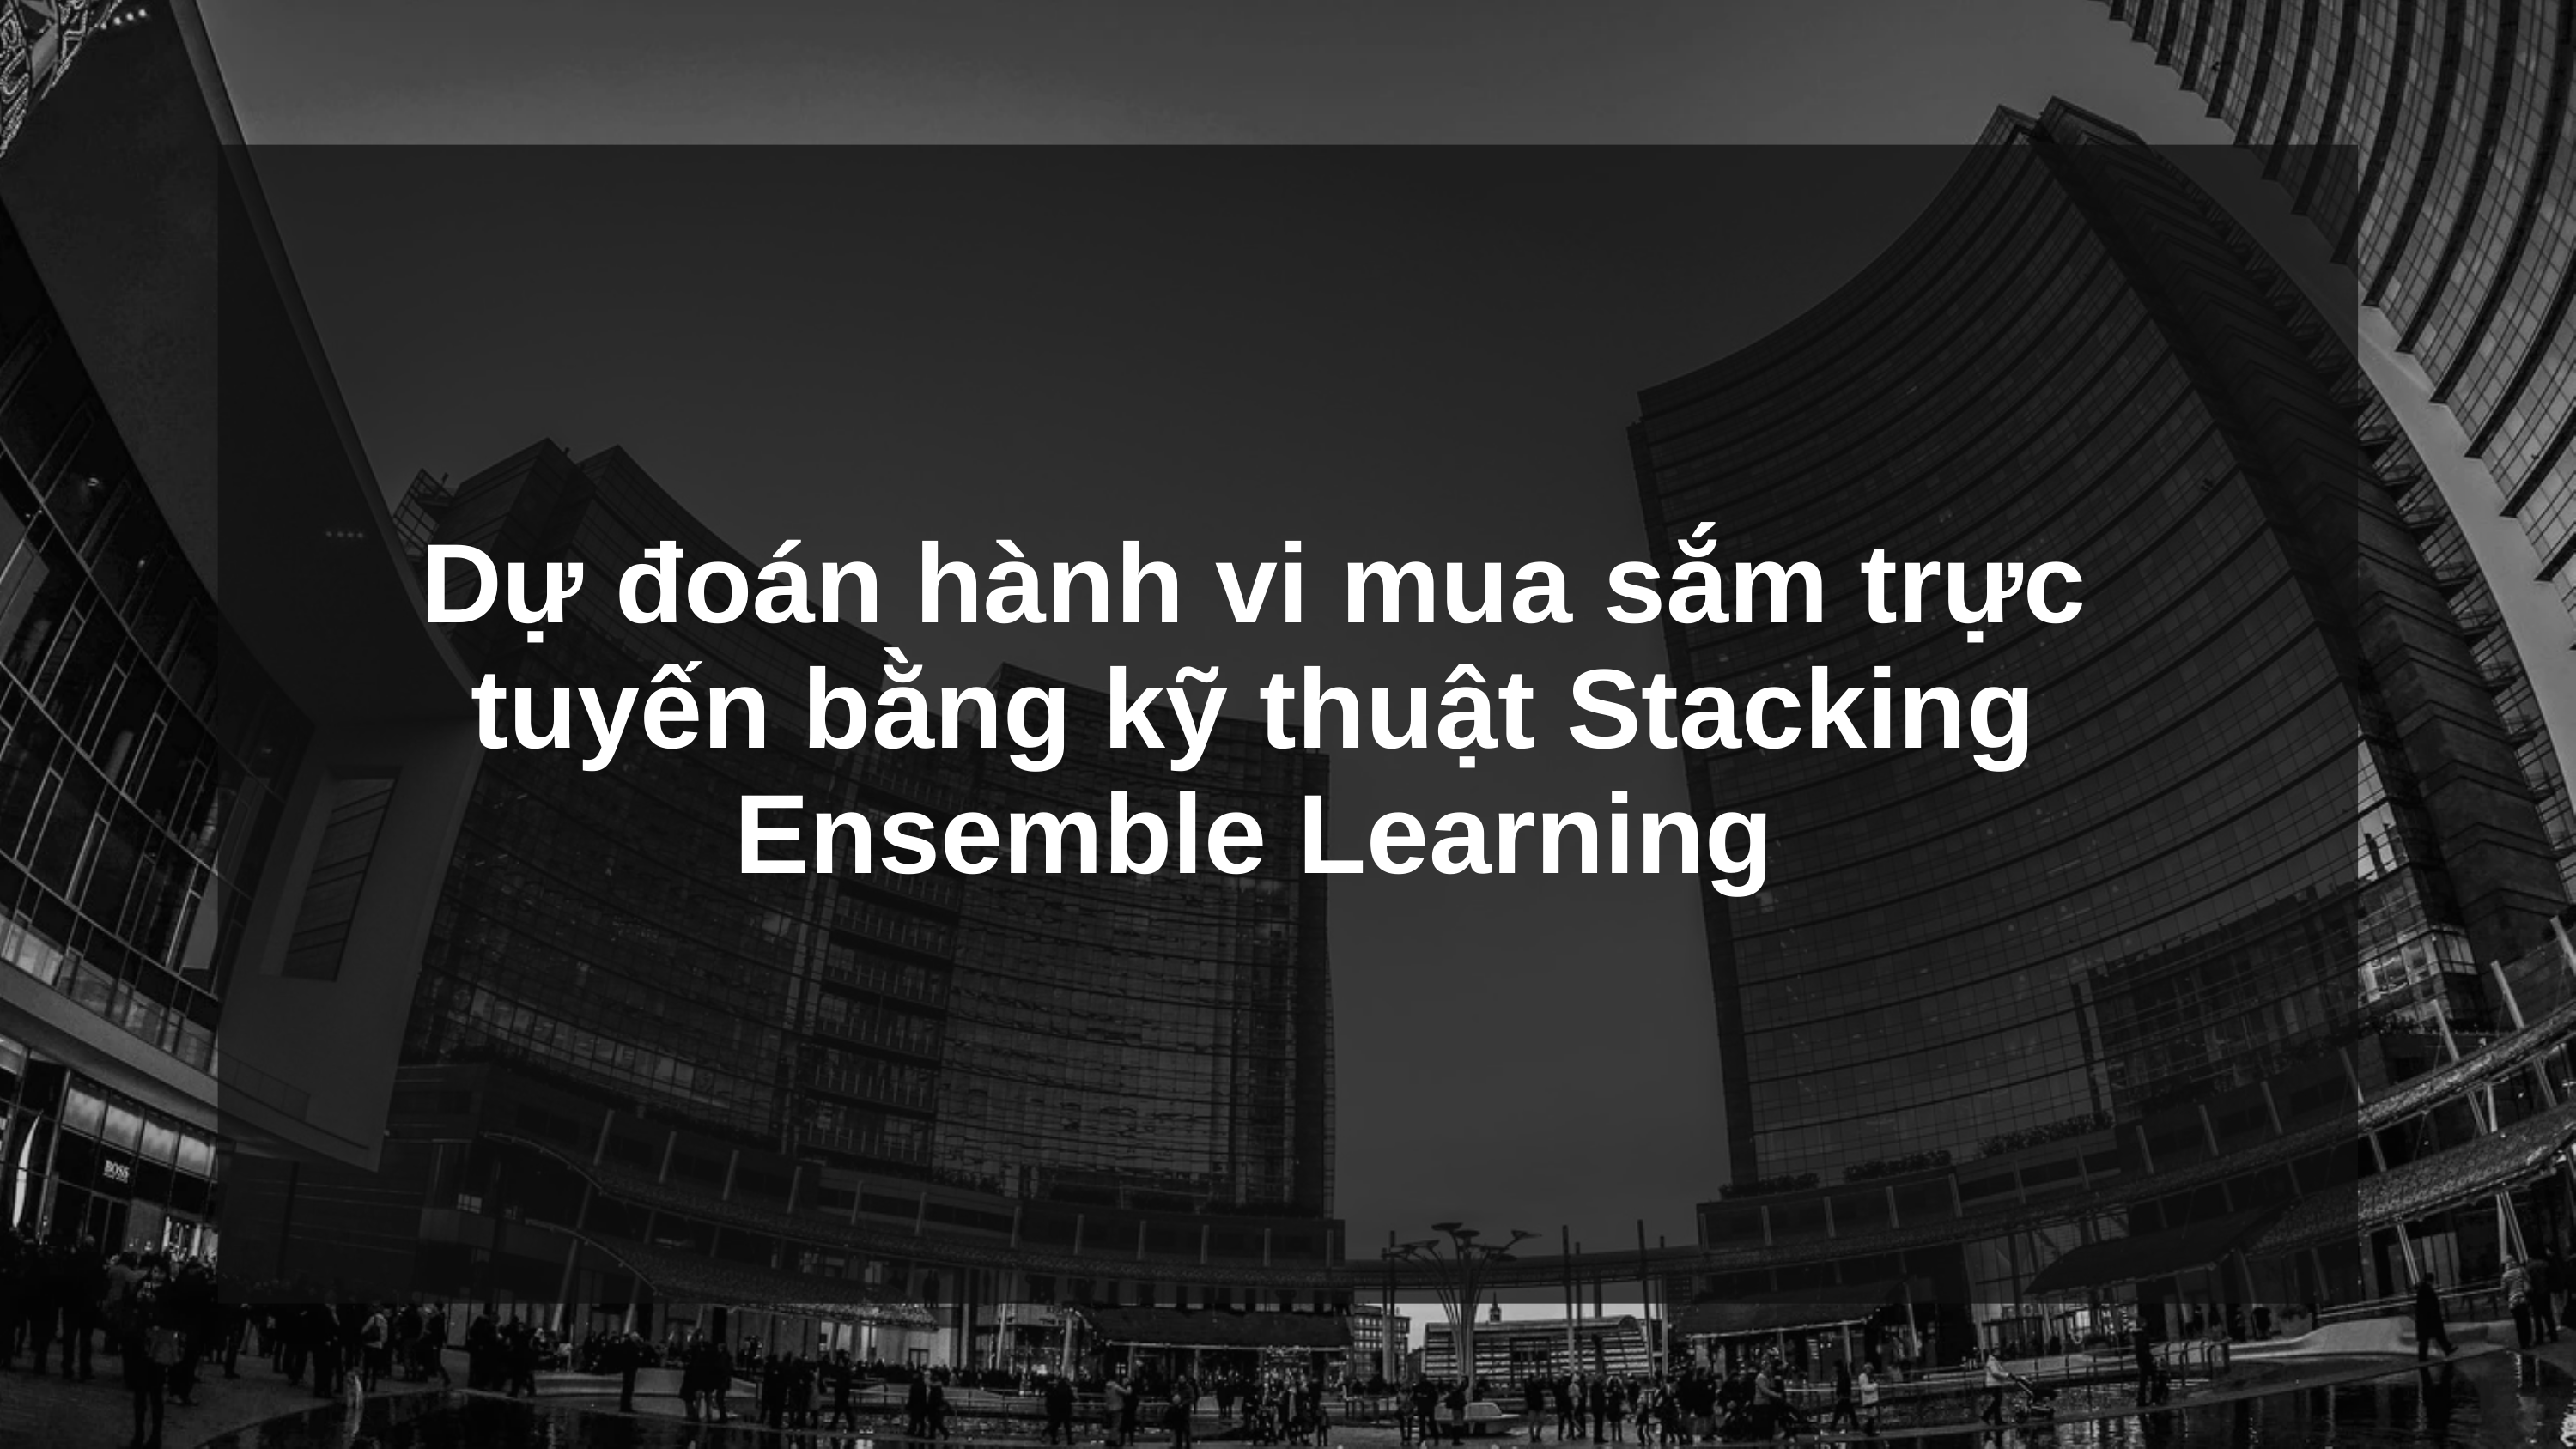

Dự đoán hành vi mua sắm trực tuyến bằng kỹ thuật Stacking Ensemble Learning